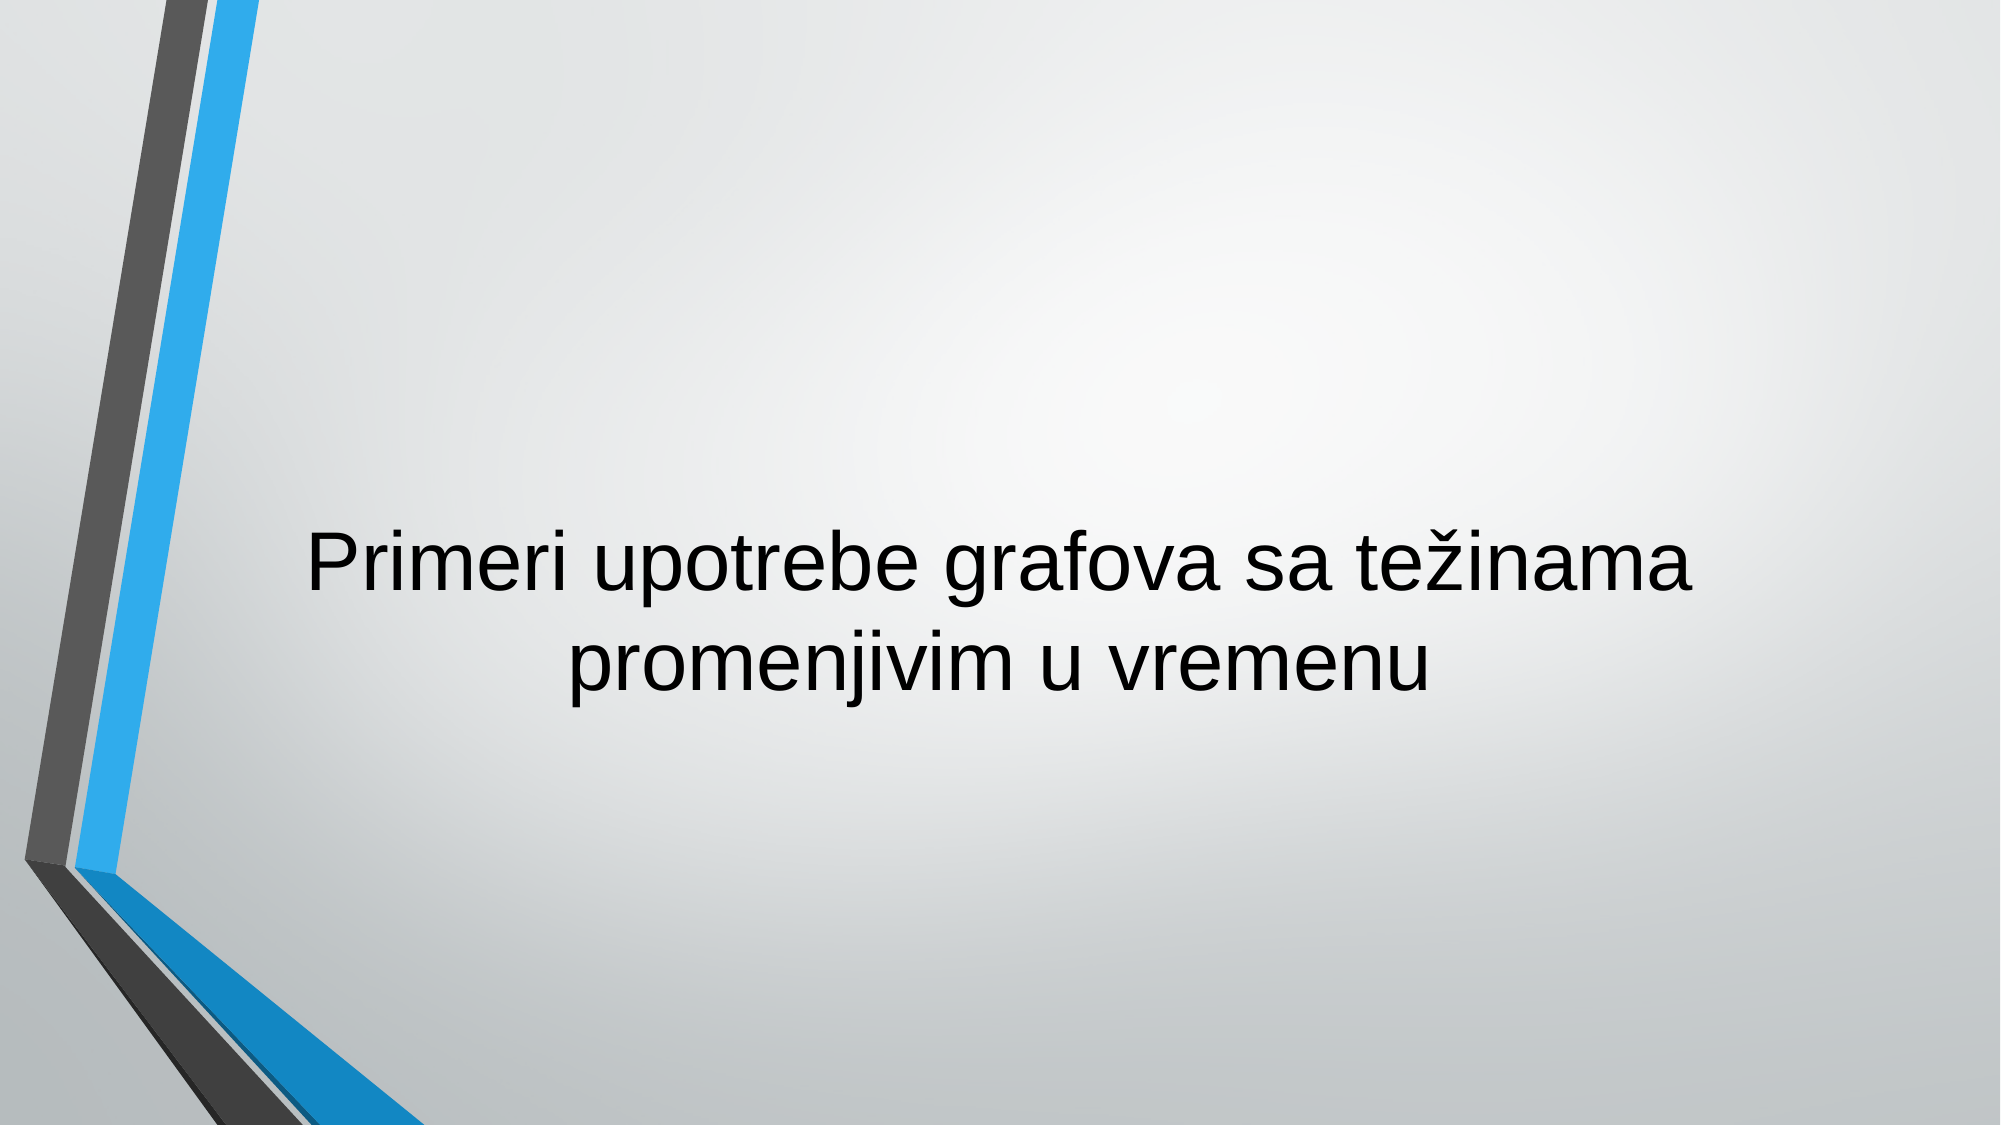

# Primeri upotrebe grafova sa težinama promenjivim u vremenu